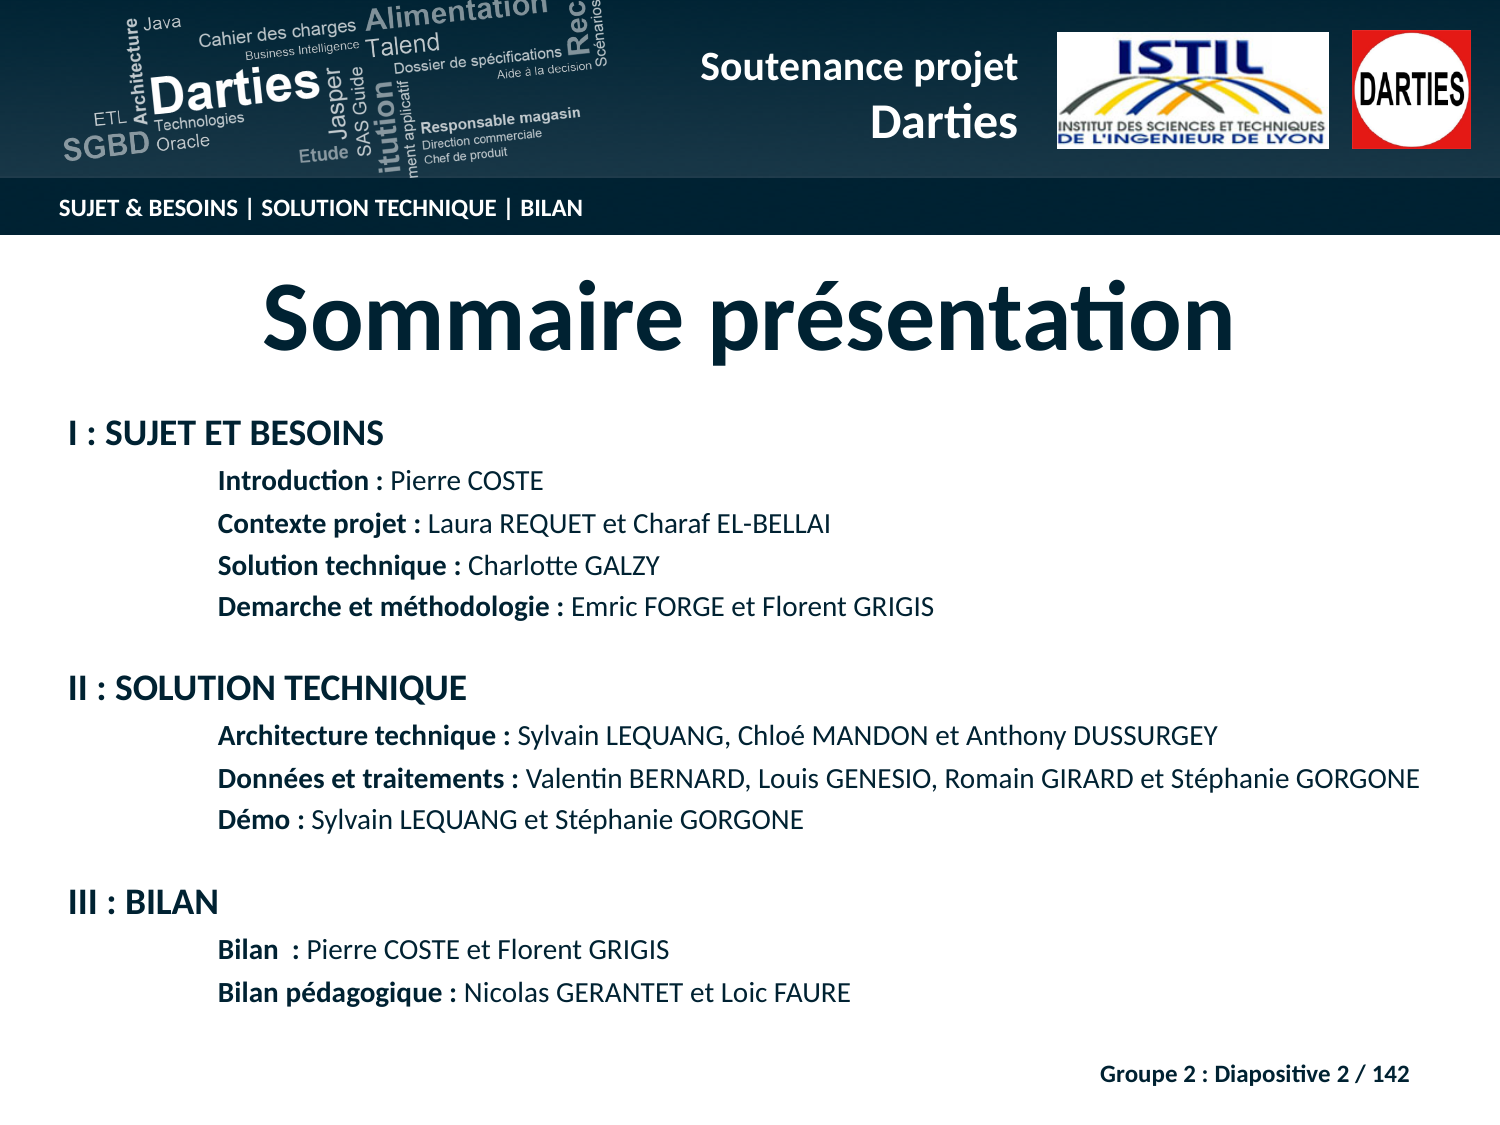

Groupe 2 : Diapositive 2 / 142